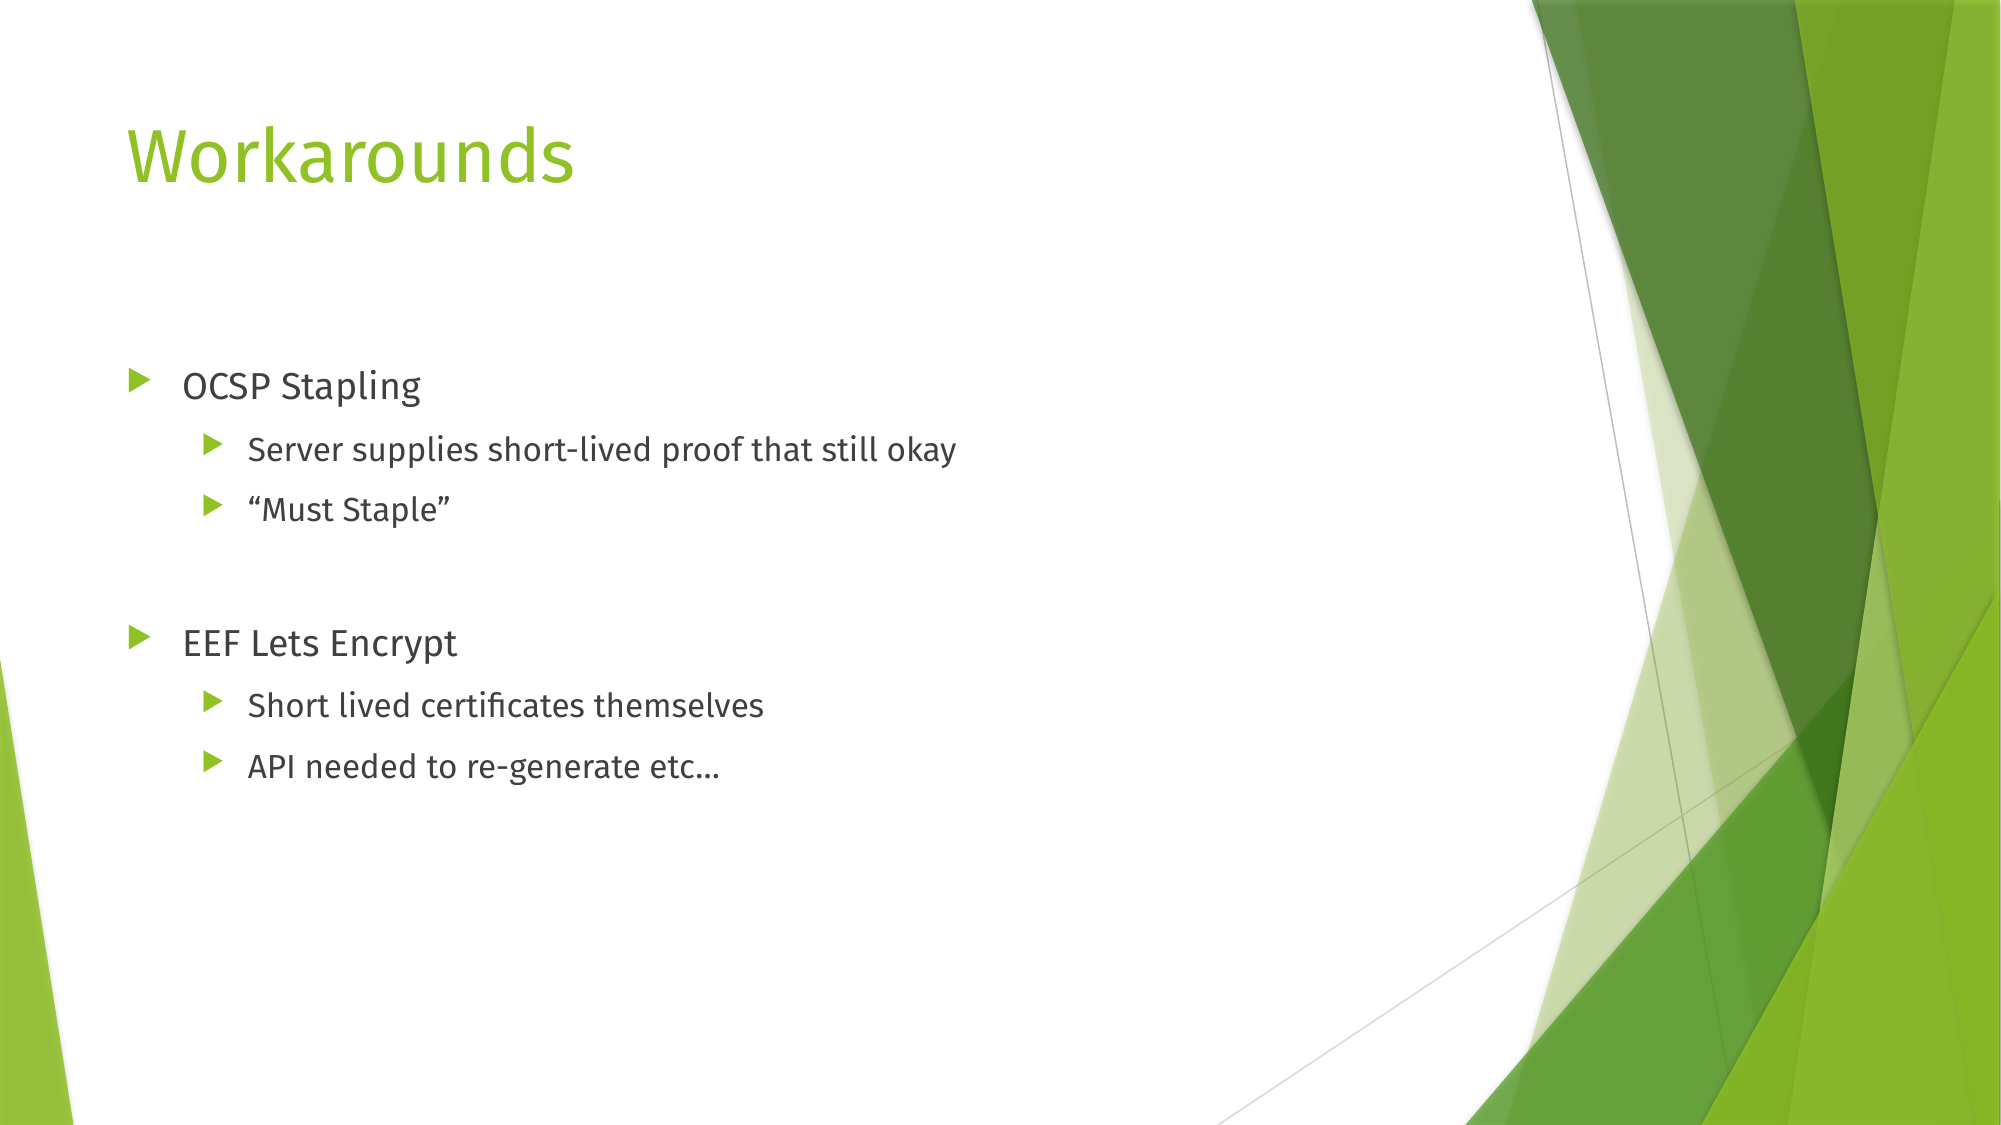

# Workarounds
OCSP Stapling
Server supplies short-lived proof that still okay
“Must Staple”

EEF Lets Encrypt
Short lived certificates themselves
API needed to re-generate etc…